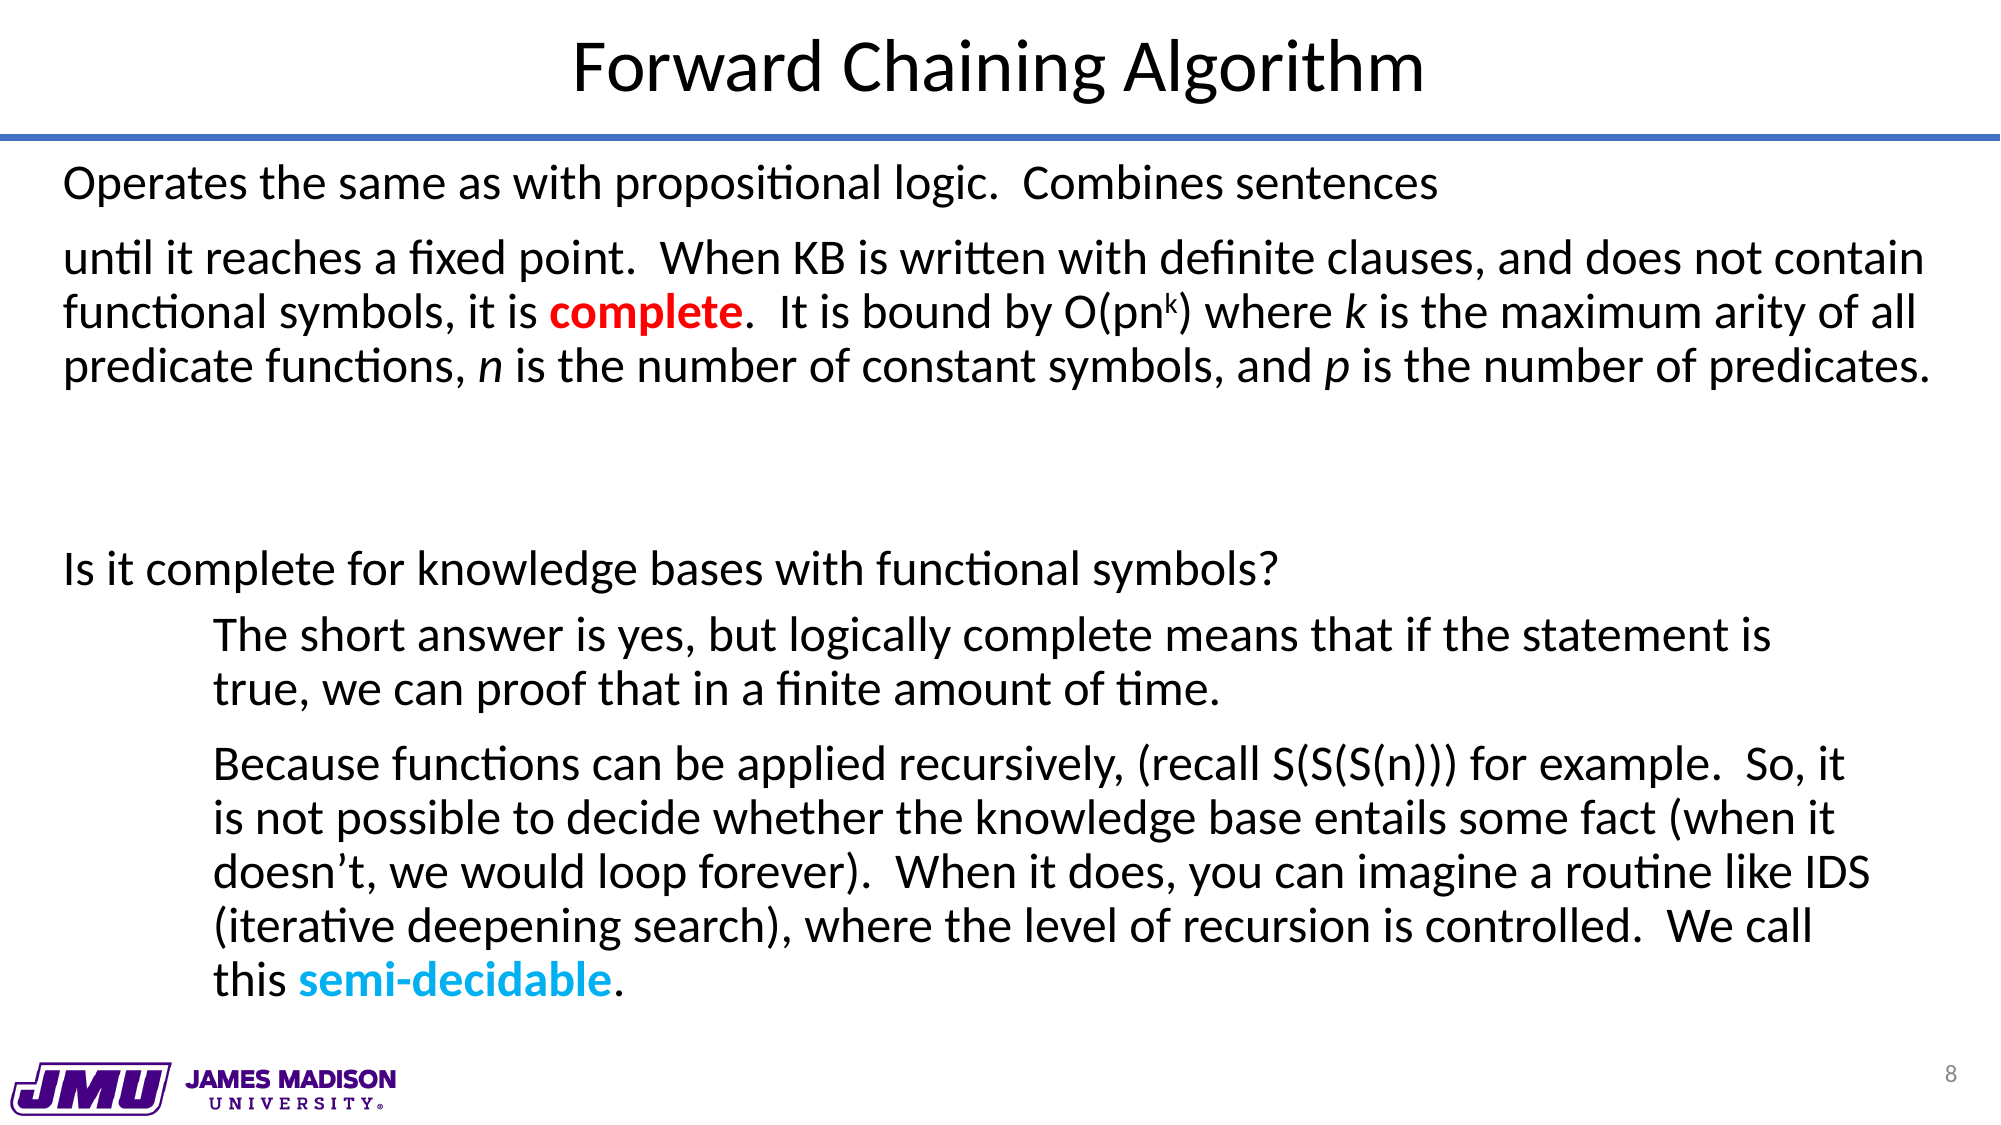

# Forward Chaining Algorithm
Operates the same as with propositional logic.  Combines sentences
until it reaches a fixed point.  When KB is written with definite clauses, and does not contain functional symbols, it is complete.  It is bound by O(pnk) where k is the maximum arity of all predicate functions, n is the number of constant symbols, and p is the number of predicates.

Is it complete for knowledge bases with functional symbols?
The short answer is yes, but logically complete means that if the statement is true, we can proof that in a finite amount of time.
Because functions can be applied recursively, (recall S(S(S(n))) for example.  So, it is not possible to decide whether the knowledge base entails some fact (when it doesn’t, we would loop forever).  When it does, you can imagine a routine like IDS (iterative deepening search), where the level of recursion is controlled.  We call this semi-decidable.
8